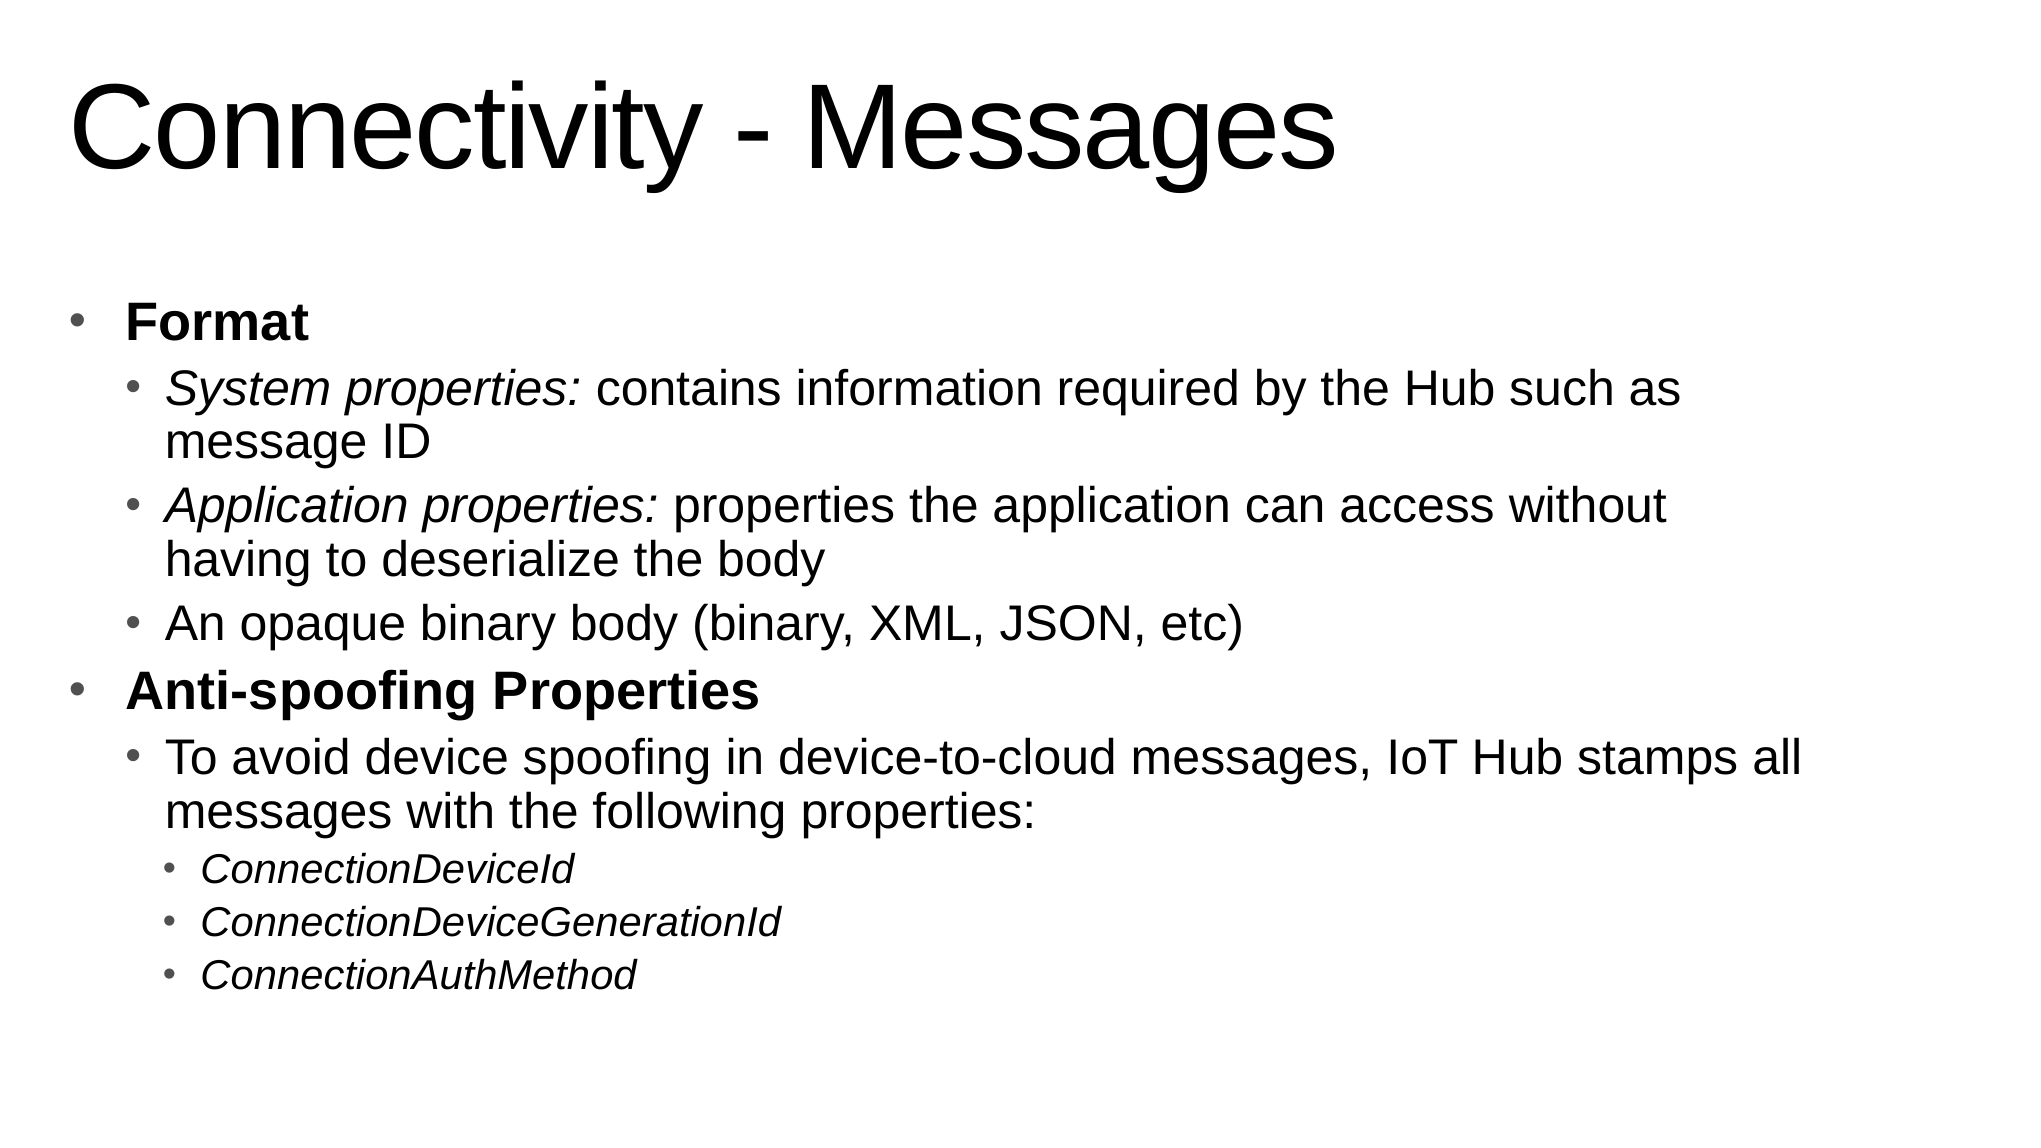

# Connectivity - Messages
Format
System properties: contains information required by the Hub such as message ID
Application properties: properties the application can access without having to deserialize the body
An opaque binary body (binary, XML, JSON, etc)
Anti-spoofing Properties
To avoid device spoofing in device-to-cloud messages, IoT Hub stamps all messages with the following properties:
ConnectionDeviceId
ConnectionDeviceGenerationId
ConnectionAuthMethod